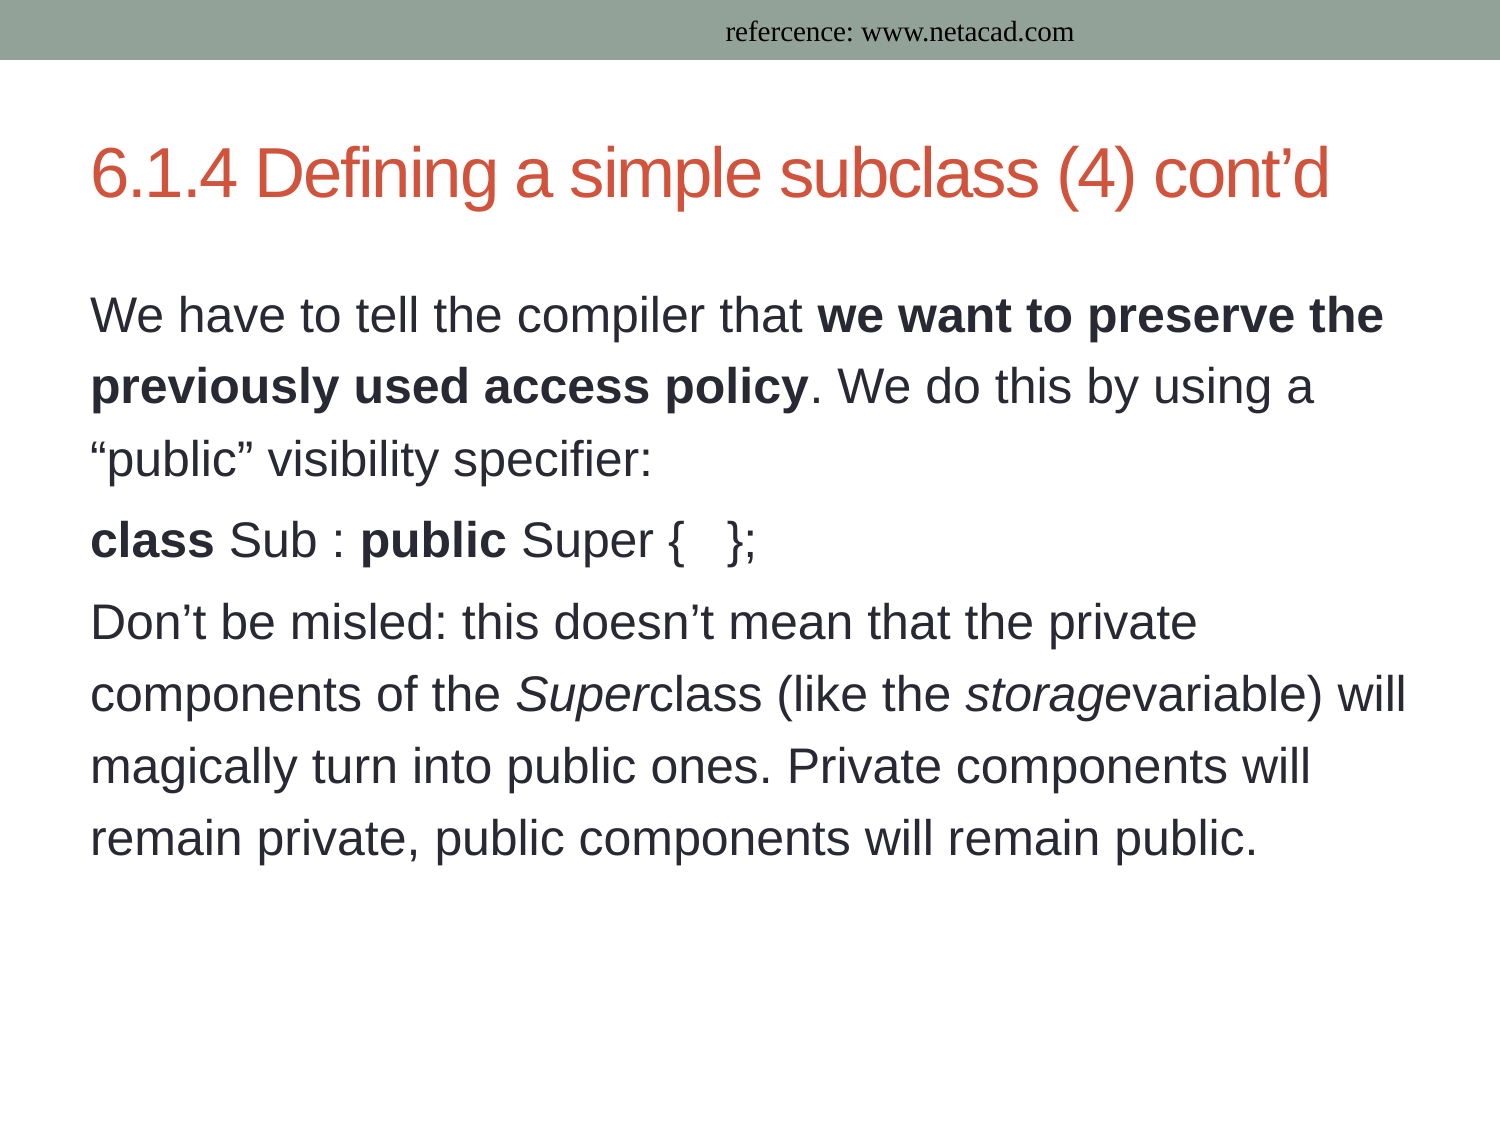

refercence: www.netacad.com
# 6.1.4 Defining a simple subclass (4) cont’d
We have to tell the compiler that we want to preserve the previously used access policy. We do this by using a “public” visibility specifier:
class Sub : public Super {   };
Don’t be misled: this doesn’t mean that the private components of the Superclass (like the storagevariable) will magically turn into public ones. Private components will remain private, public components will remain public.